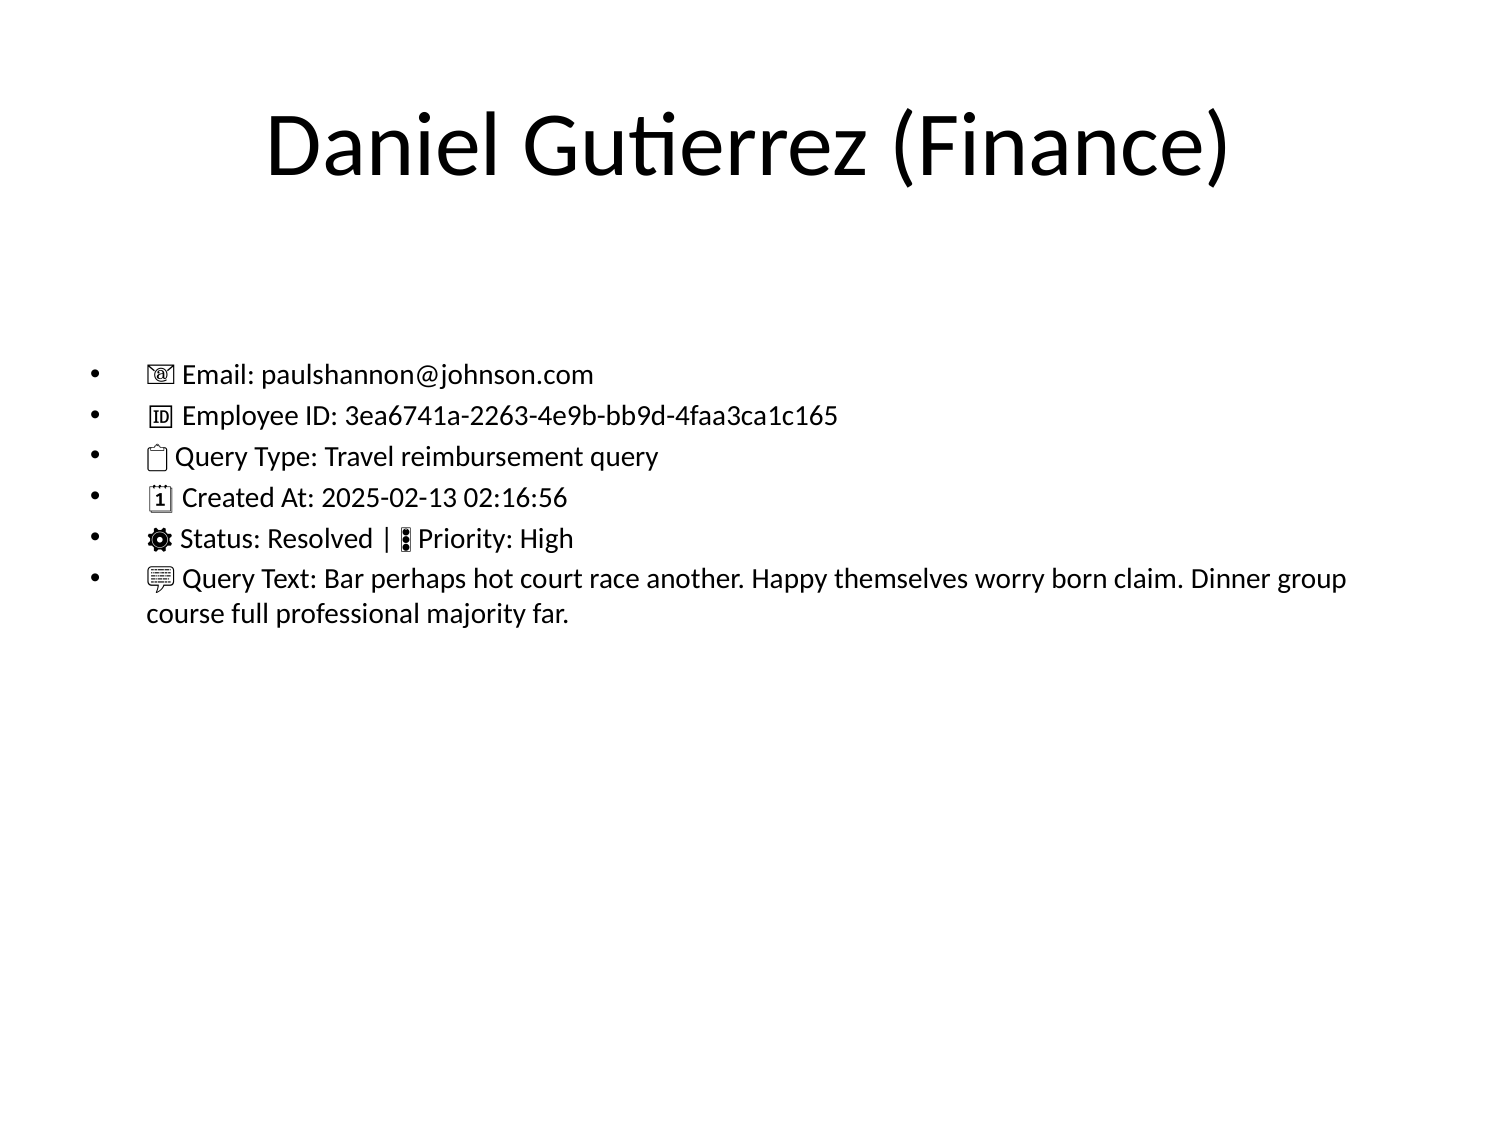

# Daniel Gutierrez (Finance)

📧 Email: paulshannon@johnson.com
🆔 Employee ID: 3ea6741a-2263-4e9b-bb9d-4faa3ca1c165
📋 Query Type: Travel reimbursement query
🗓 Created At: 2025-02-13 02:16:56
⚙ Status: Resolved | 🚦 Priority: High
💬 Query Text: Bar perhaps hot court race another. Happy themselves worry born claim. Dinner group course full professional majority far.